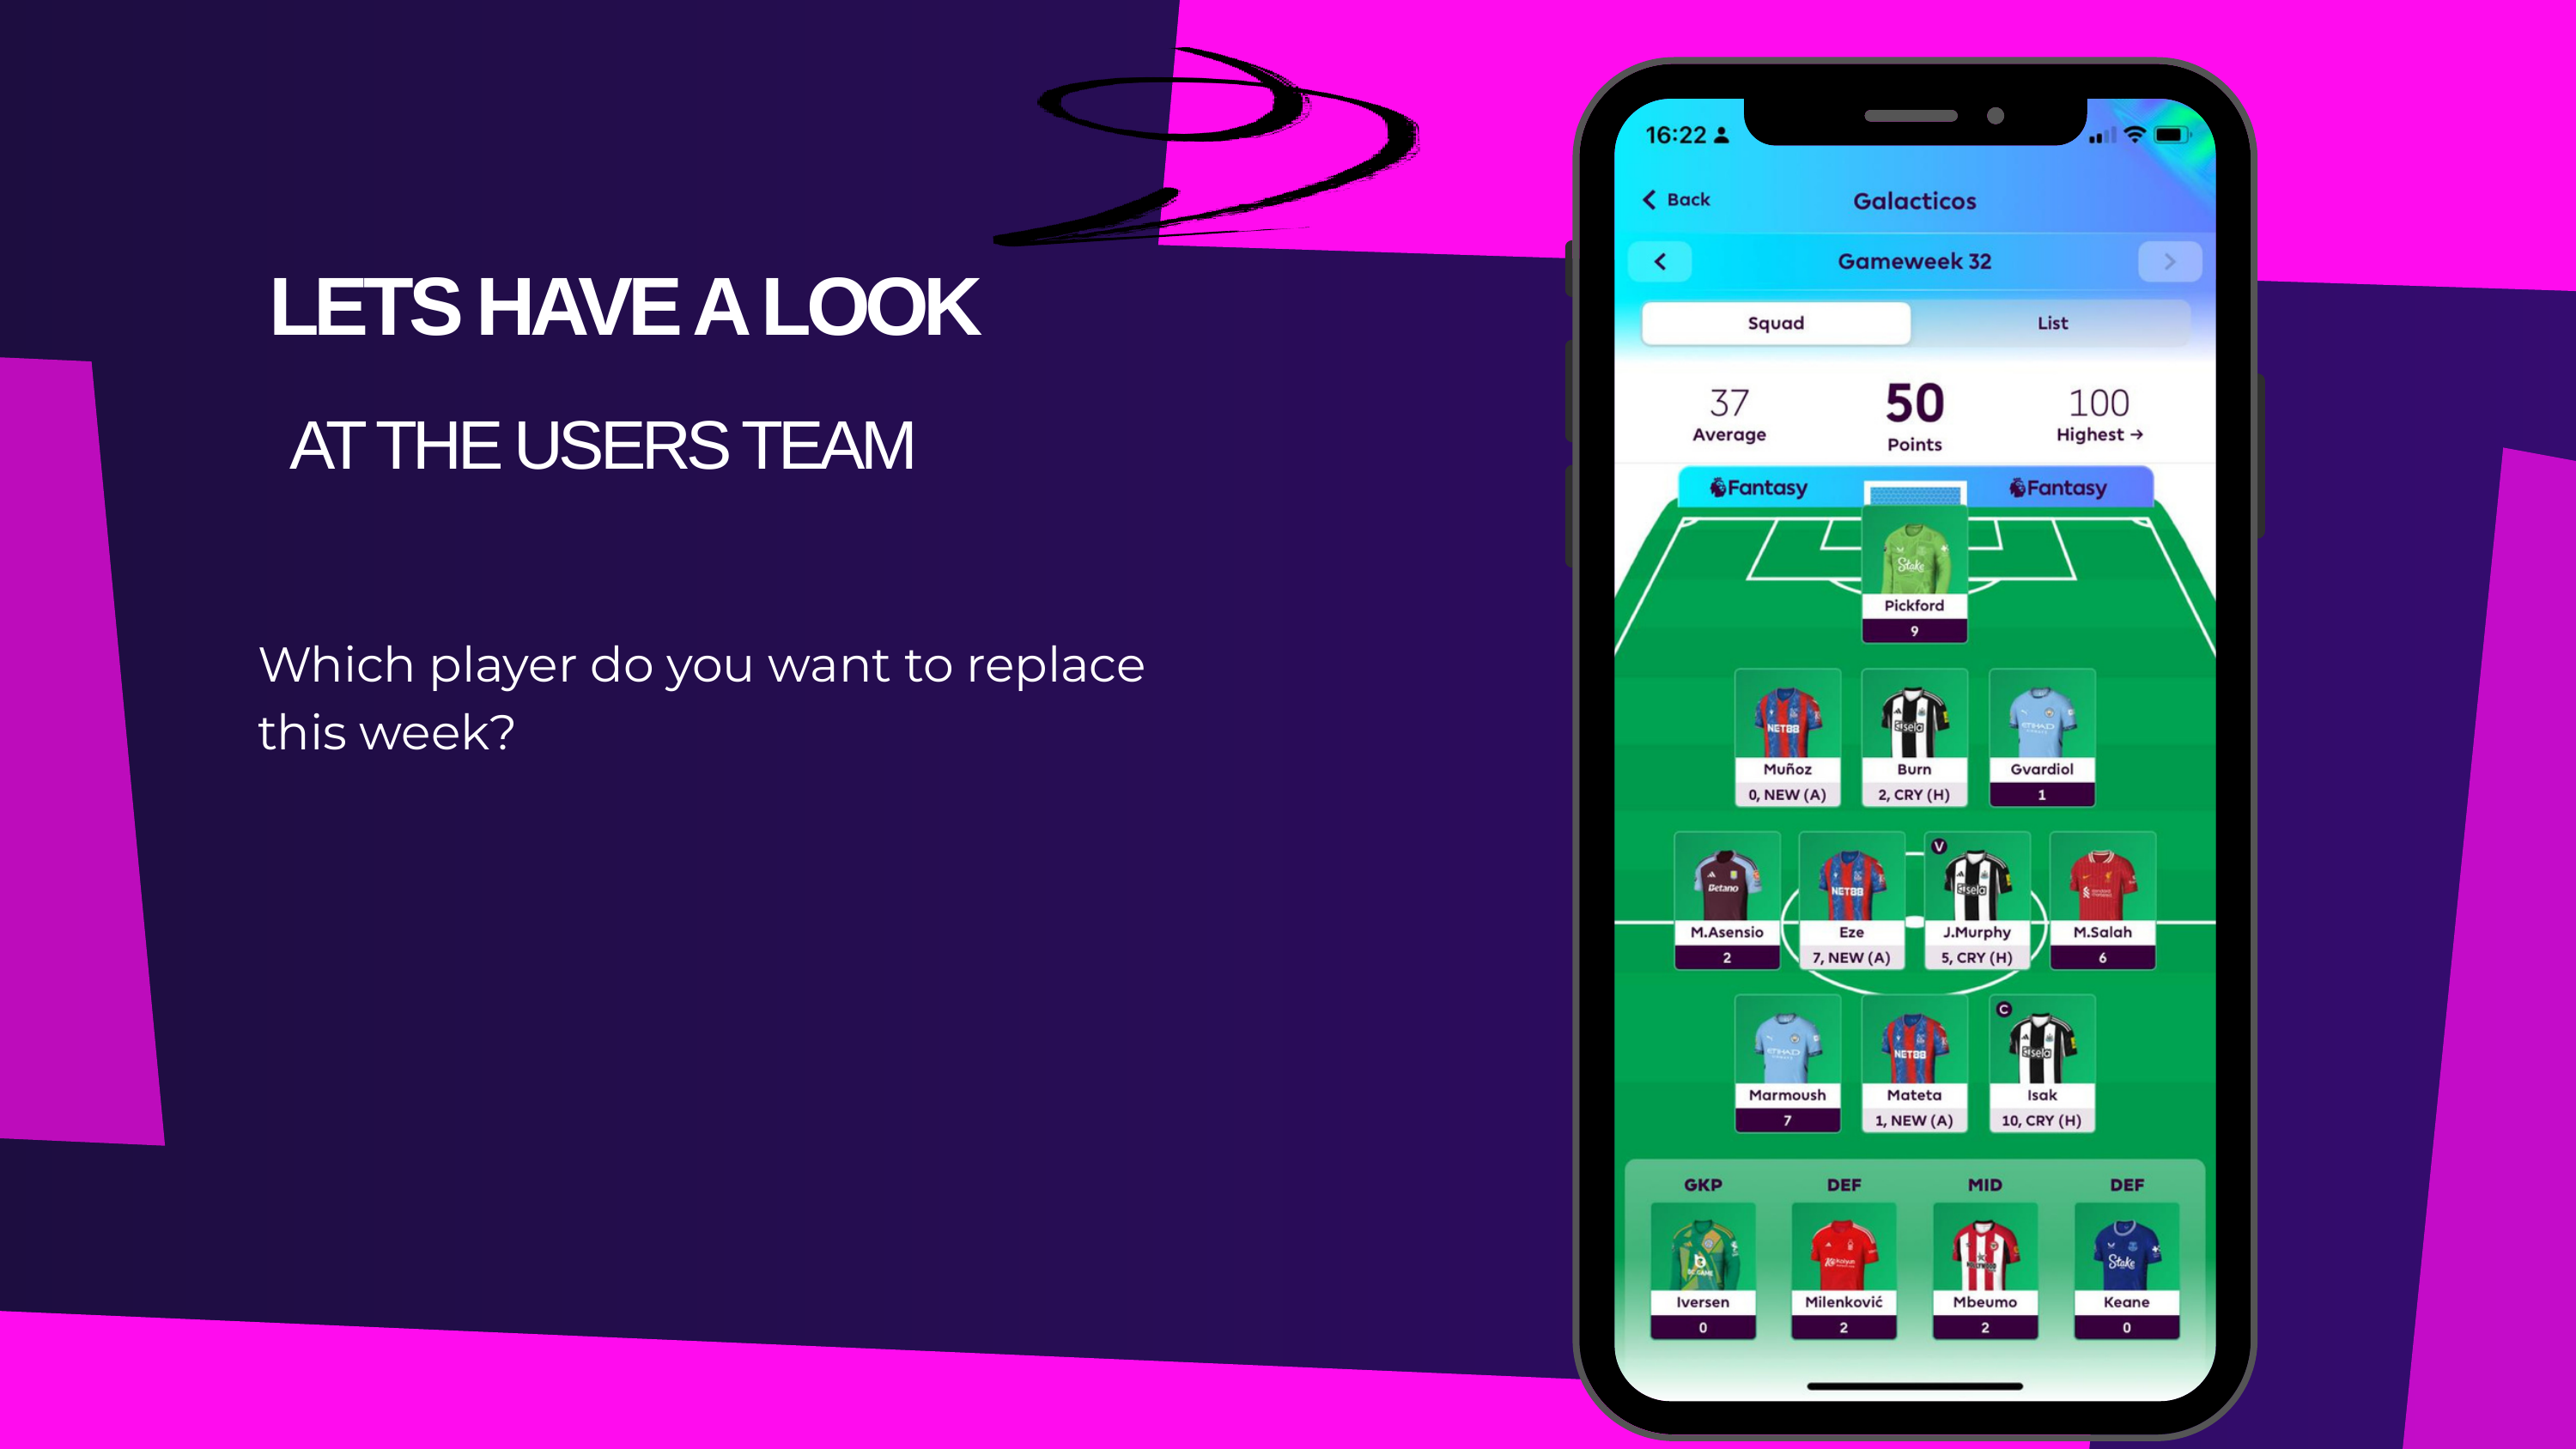

LETS HAVE A LOOK

AT THE USERS TEAM

Which player do you want to replace this week?